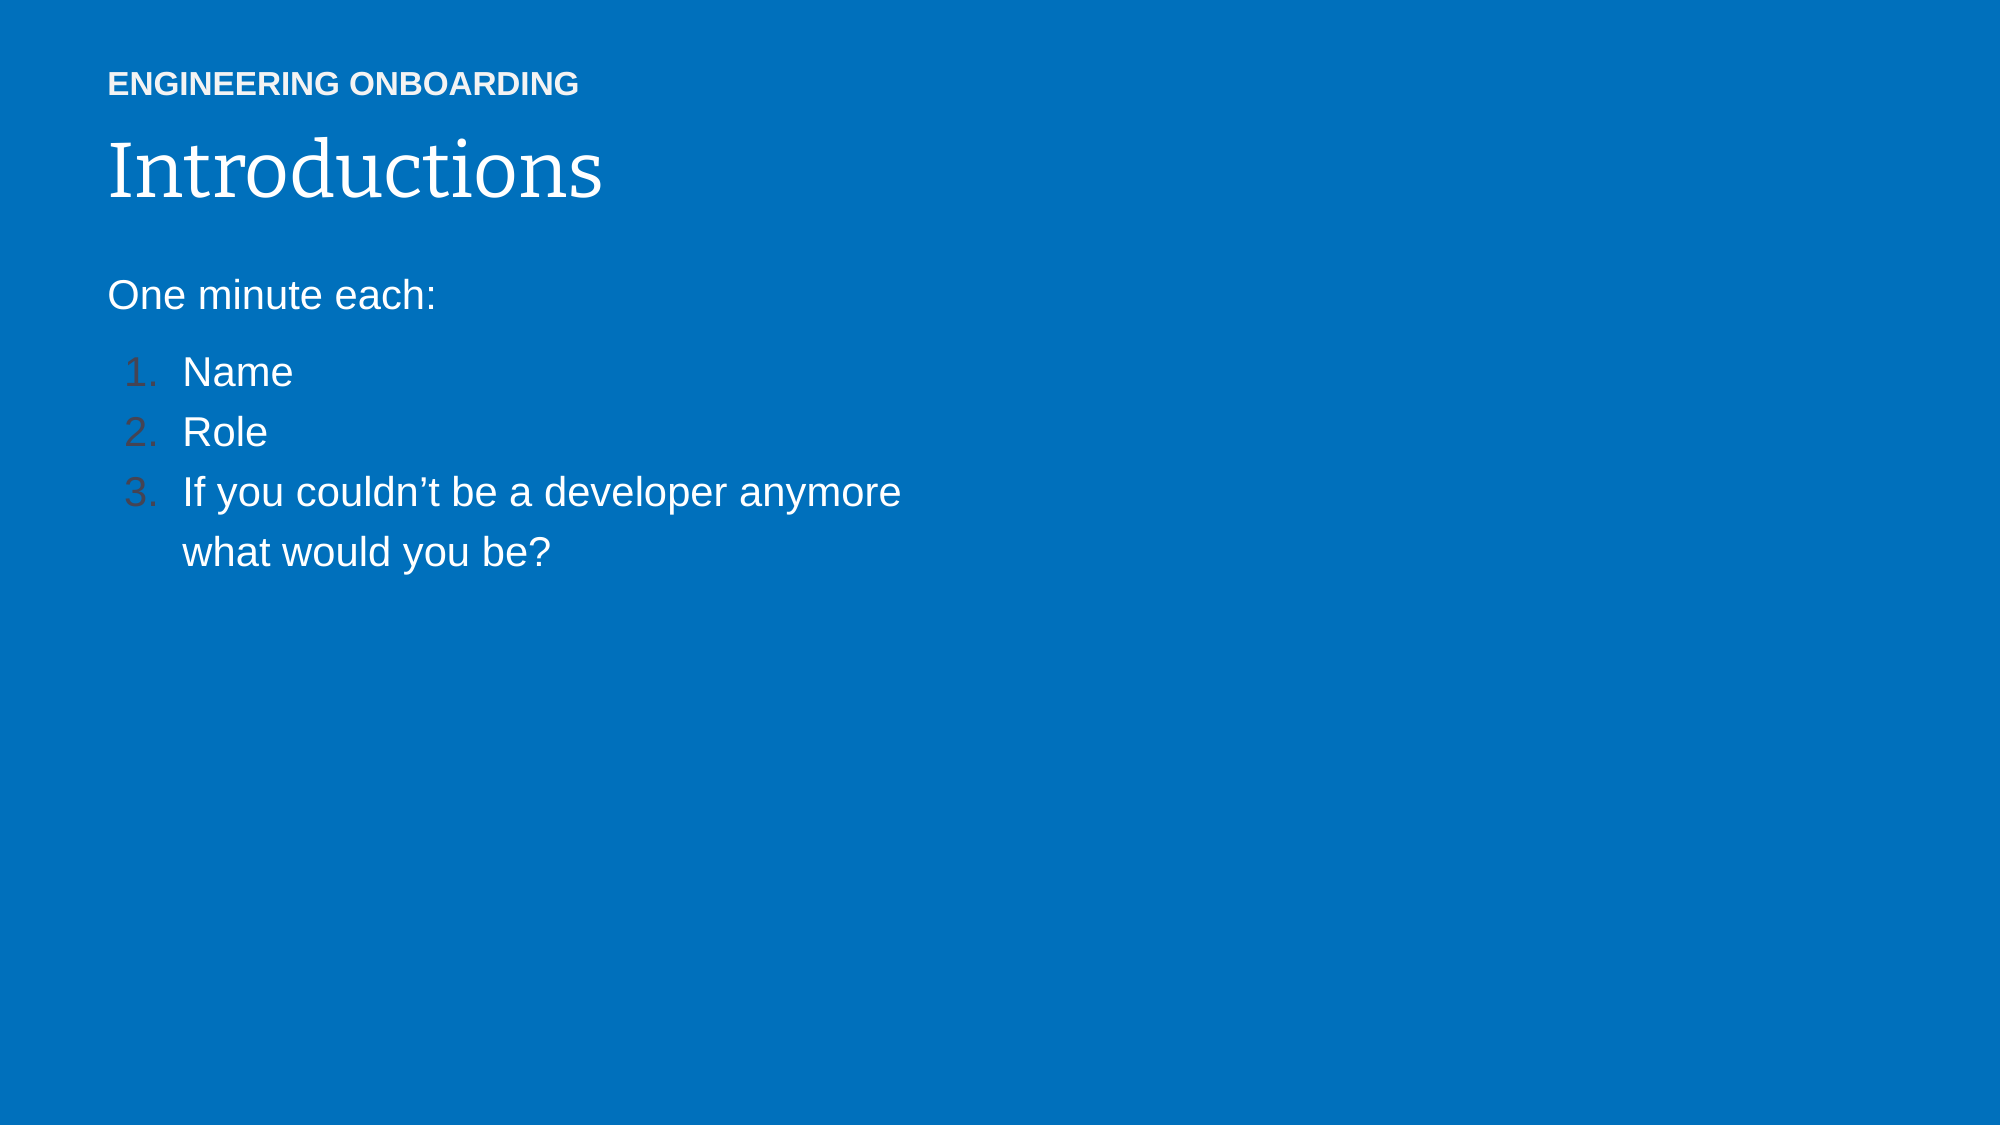

ENGINEERING ONBOARDING
# Introductions
One minute each:
Name
Role
If you couldn’t be a developer anymore  what would you be?